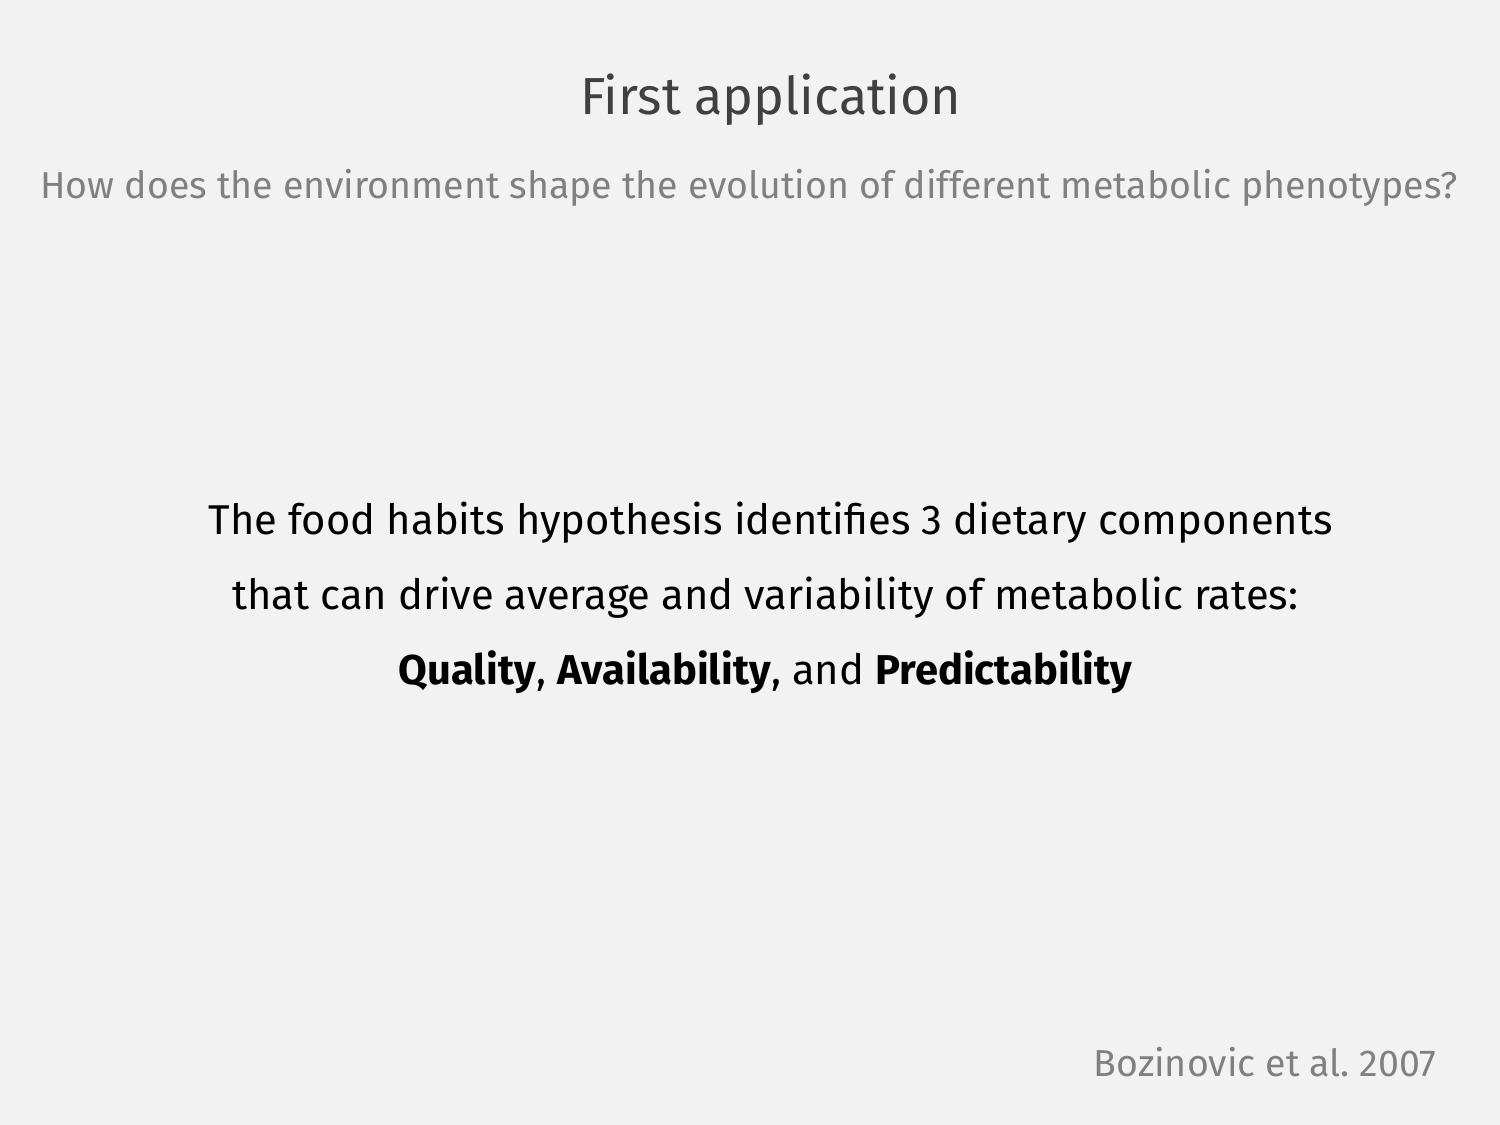

# First application
How does the environment shape the evolution of different metabolic phenotypes?
The food habits hypothesis identifies 3 dietary components that can drive average and variability of metabolic rates:
Quality, Availability, and Predictability
Bozinovic et al. 2007